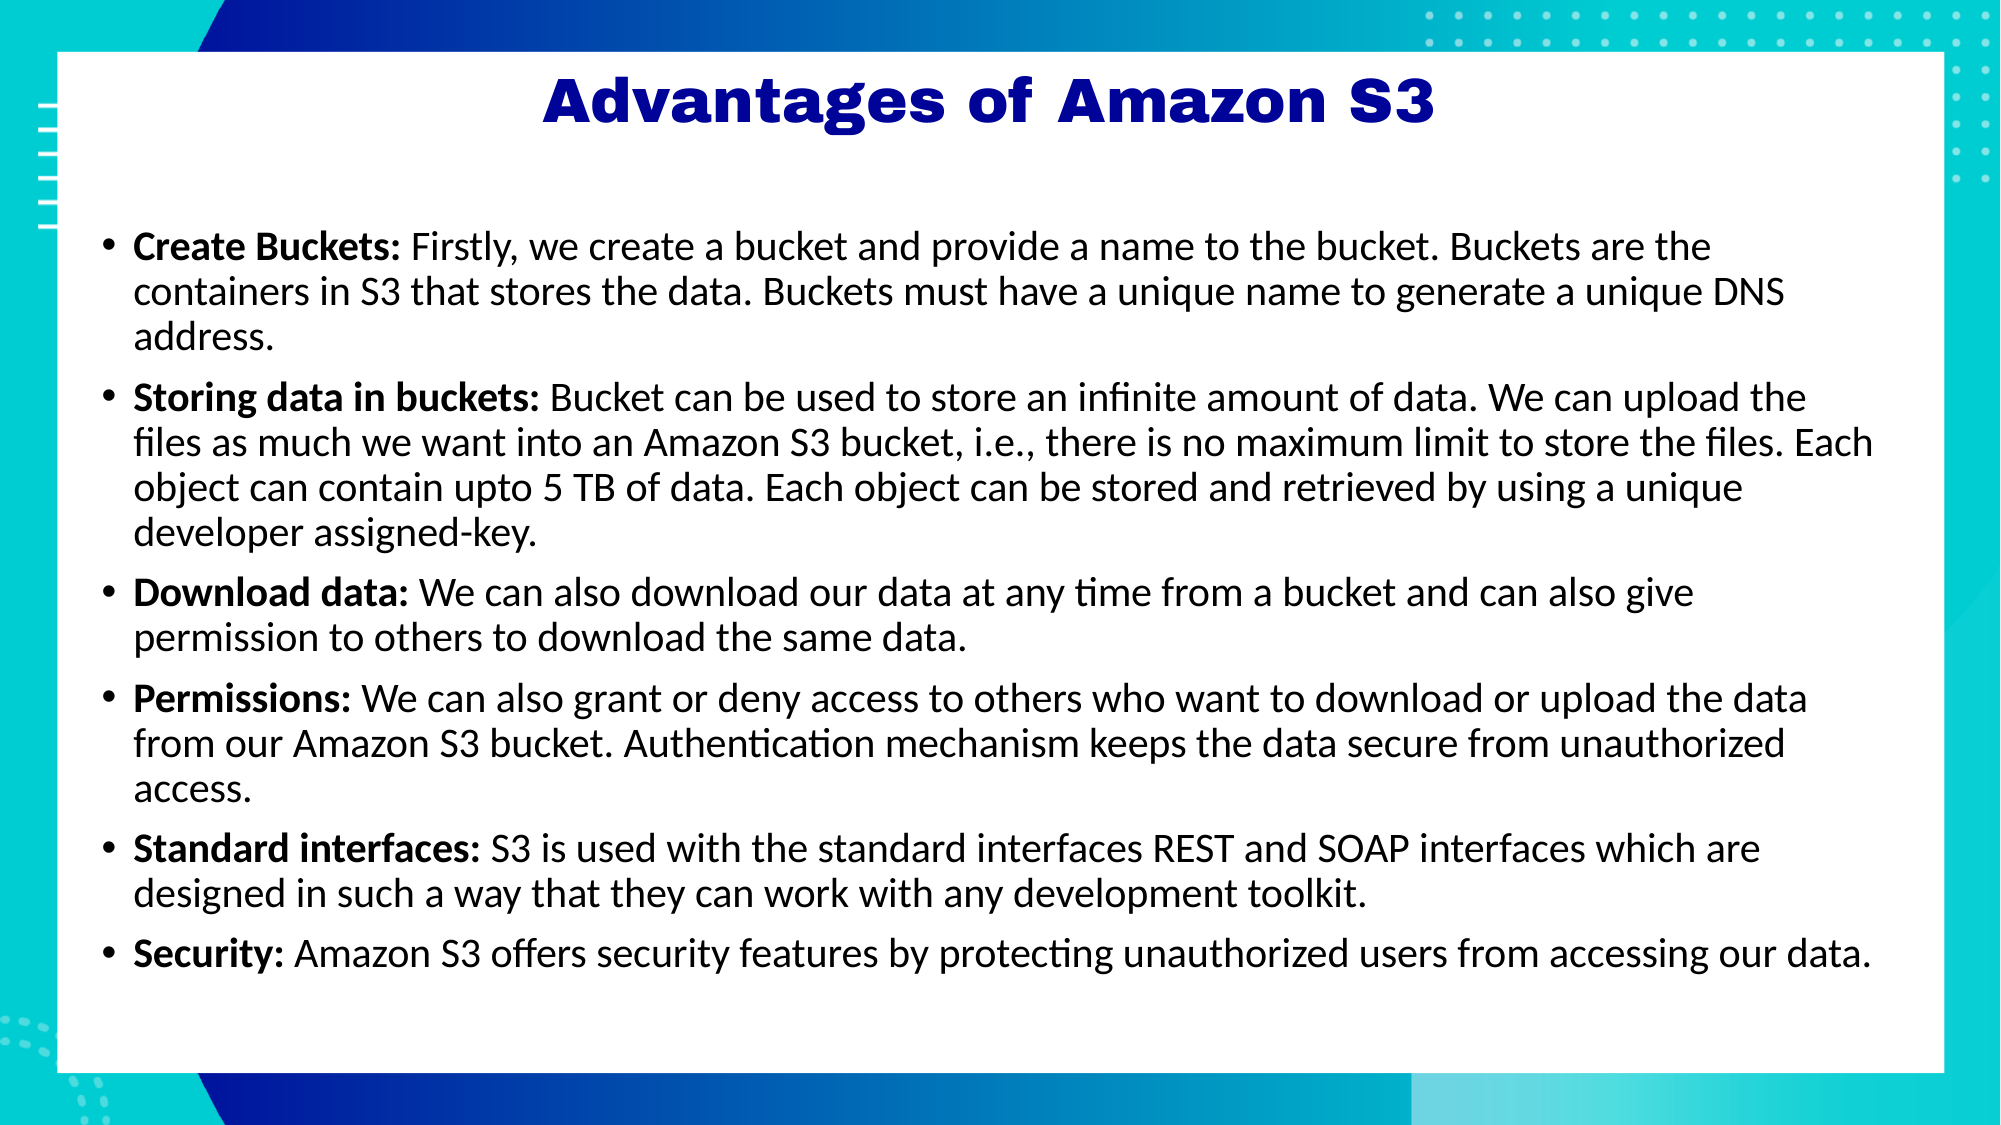

# Advantages of Amazon S3

Create Buckets: Firstly, we create a bucket and provide a name to the bucket. Buckets are the containers in S3 that stores the data. Buckets must have a unique name to generate a unique DNS address.
Storing data in buckets: Bucket can be used to store an infinite amount of data. We can upload the files as much we want into an Amazon S3 bucket, i.e., there is no maximum limit to store the files. Each object can contain upto 5 TB of data. Each object can be stored and retrieved by using a unique developer assigned-key.
Download data: We can also download our data at any time from a bucket and can also give permission to others to download the same data.
Permissions: We can also grant or deny access to others who want to download or upload the data from our Amazon S3 bucket. Authentication mechanism keeps the data secure from unauthorized access.
Standard interfaces: S3 is used with the standard interfaces REST and SOAP interfaces which are designed in such a way that they can work with any development toolkit.
Security: Amazon S3 offers security features by protecting unauthorized users from accessing our data.